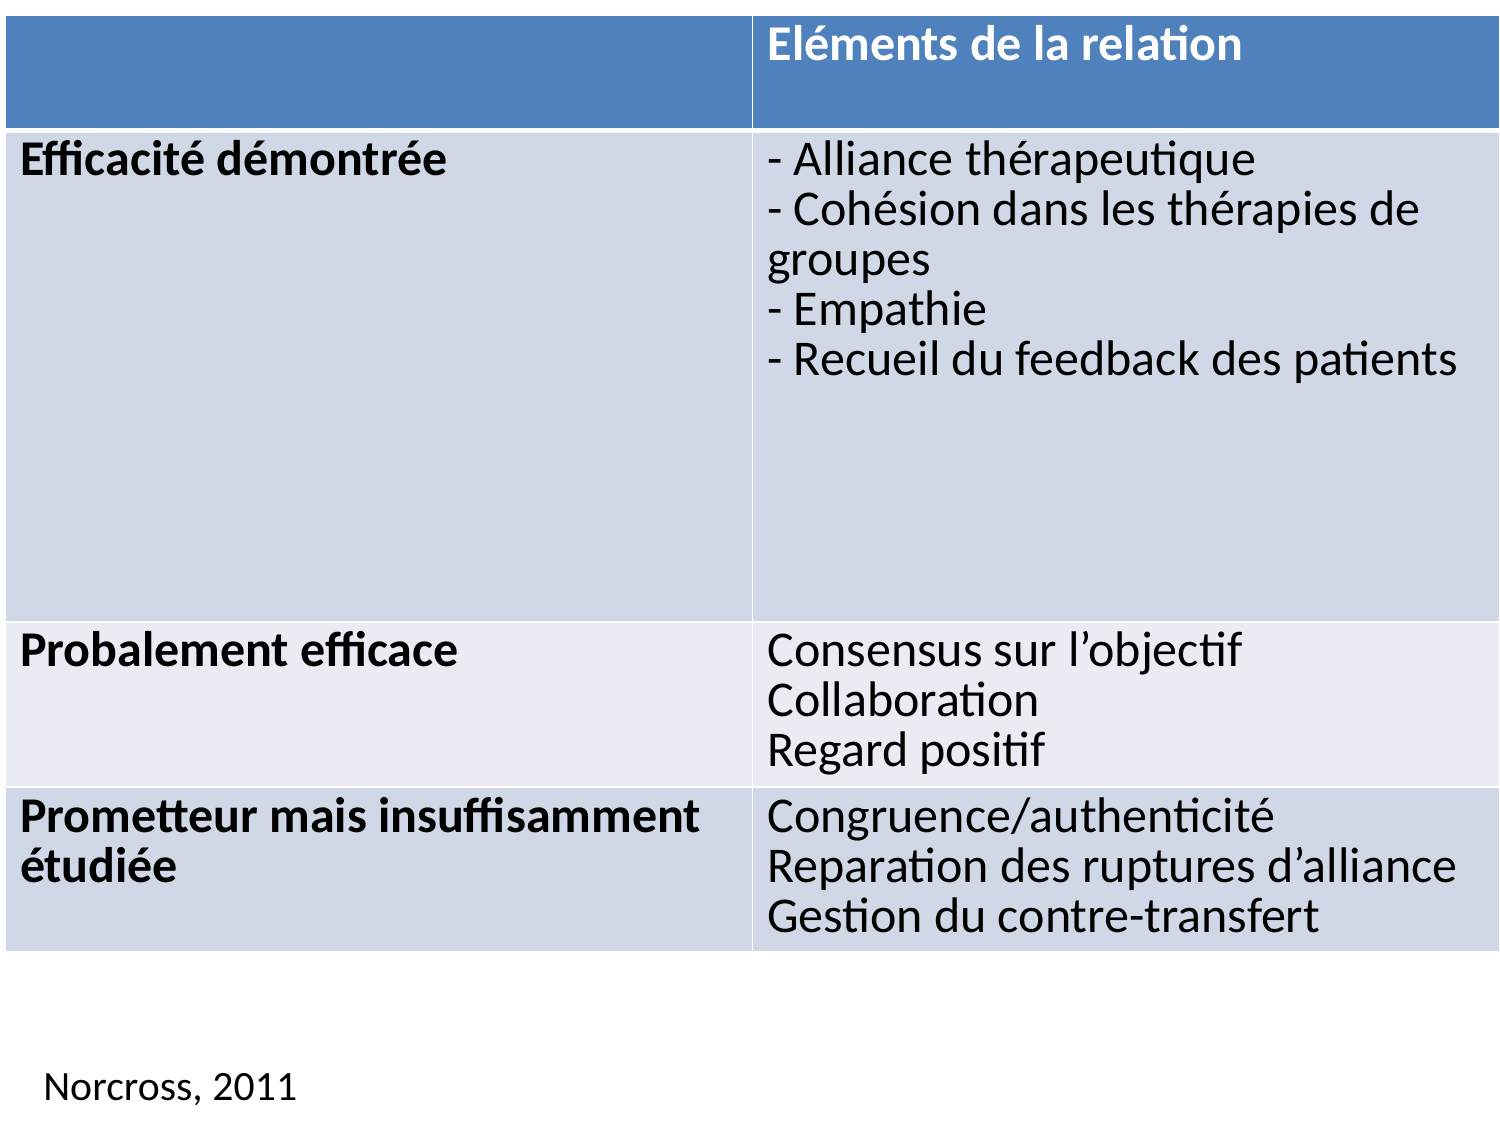

|  | Eléments de la relation |
| --- | --- |
| Efficacité démontrée | - Alliance thérapeutique - Cohésion dans les thérapies de groupes - Empathie - Recueil du feedback des patients |
| Probalement efficace | Consensus sur l’objectif Collaboration Regard positif |
| Prometteur mais insuffisamment étudiée | Congruence/authenticité Reparation des ruptures d’alliance Gestion du contre-transfert |
Norcross, 2011